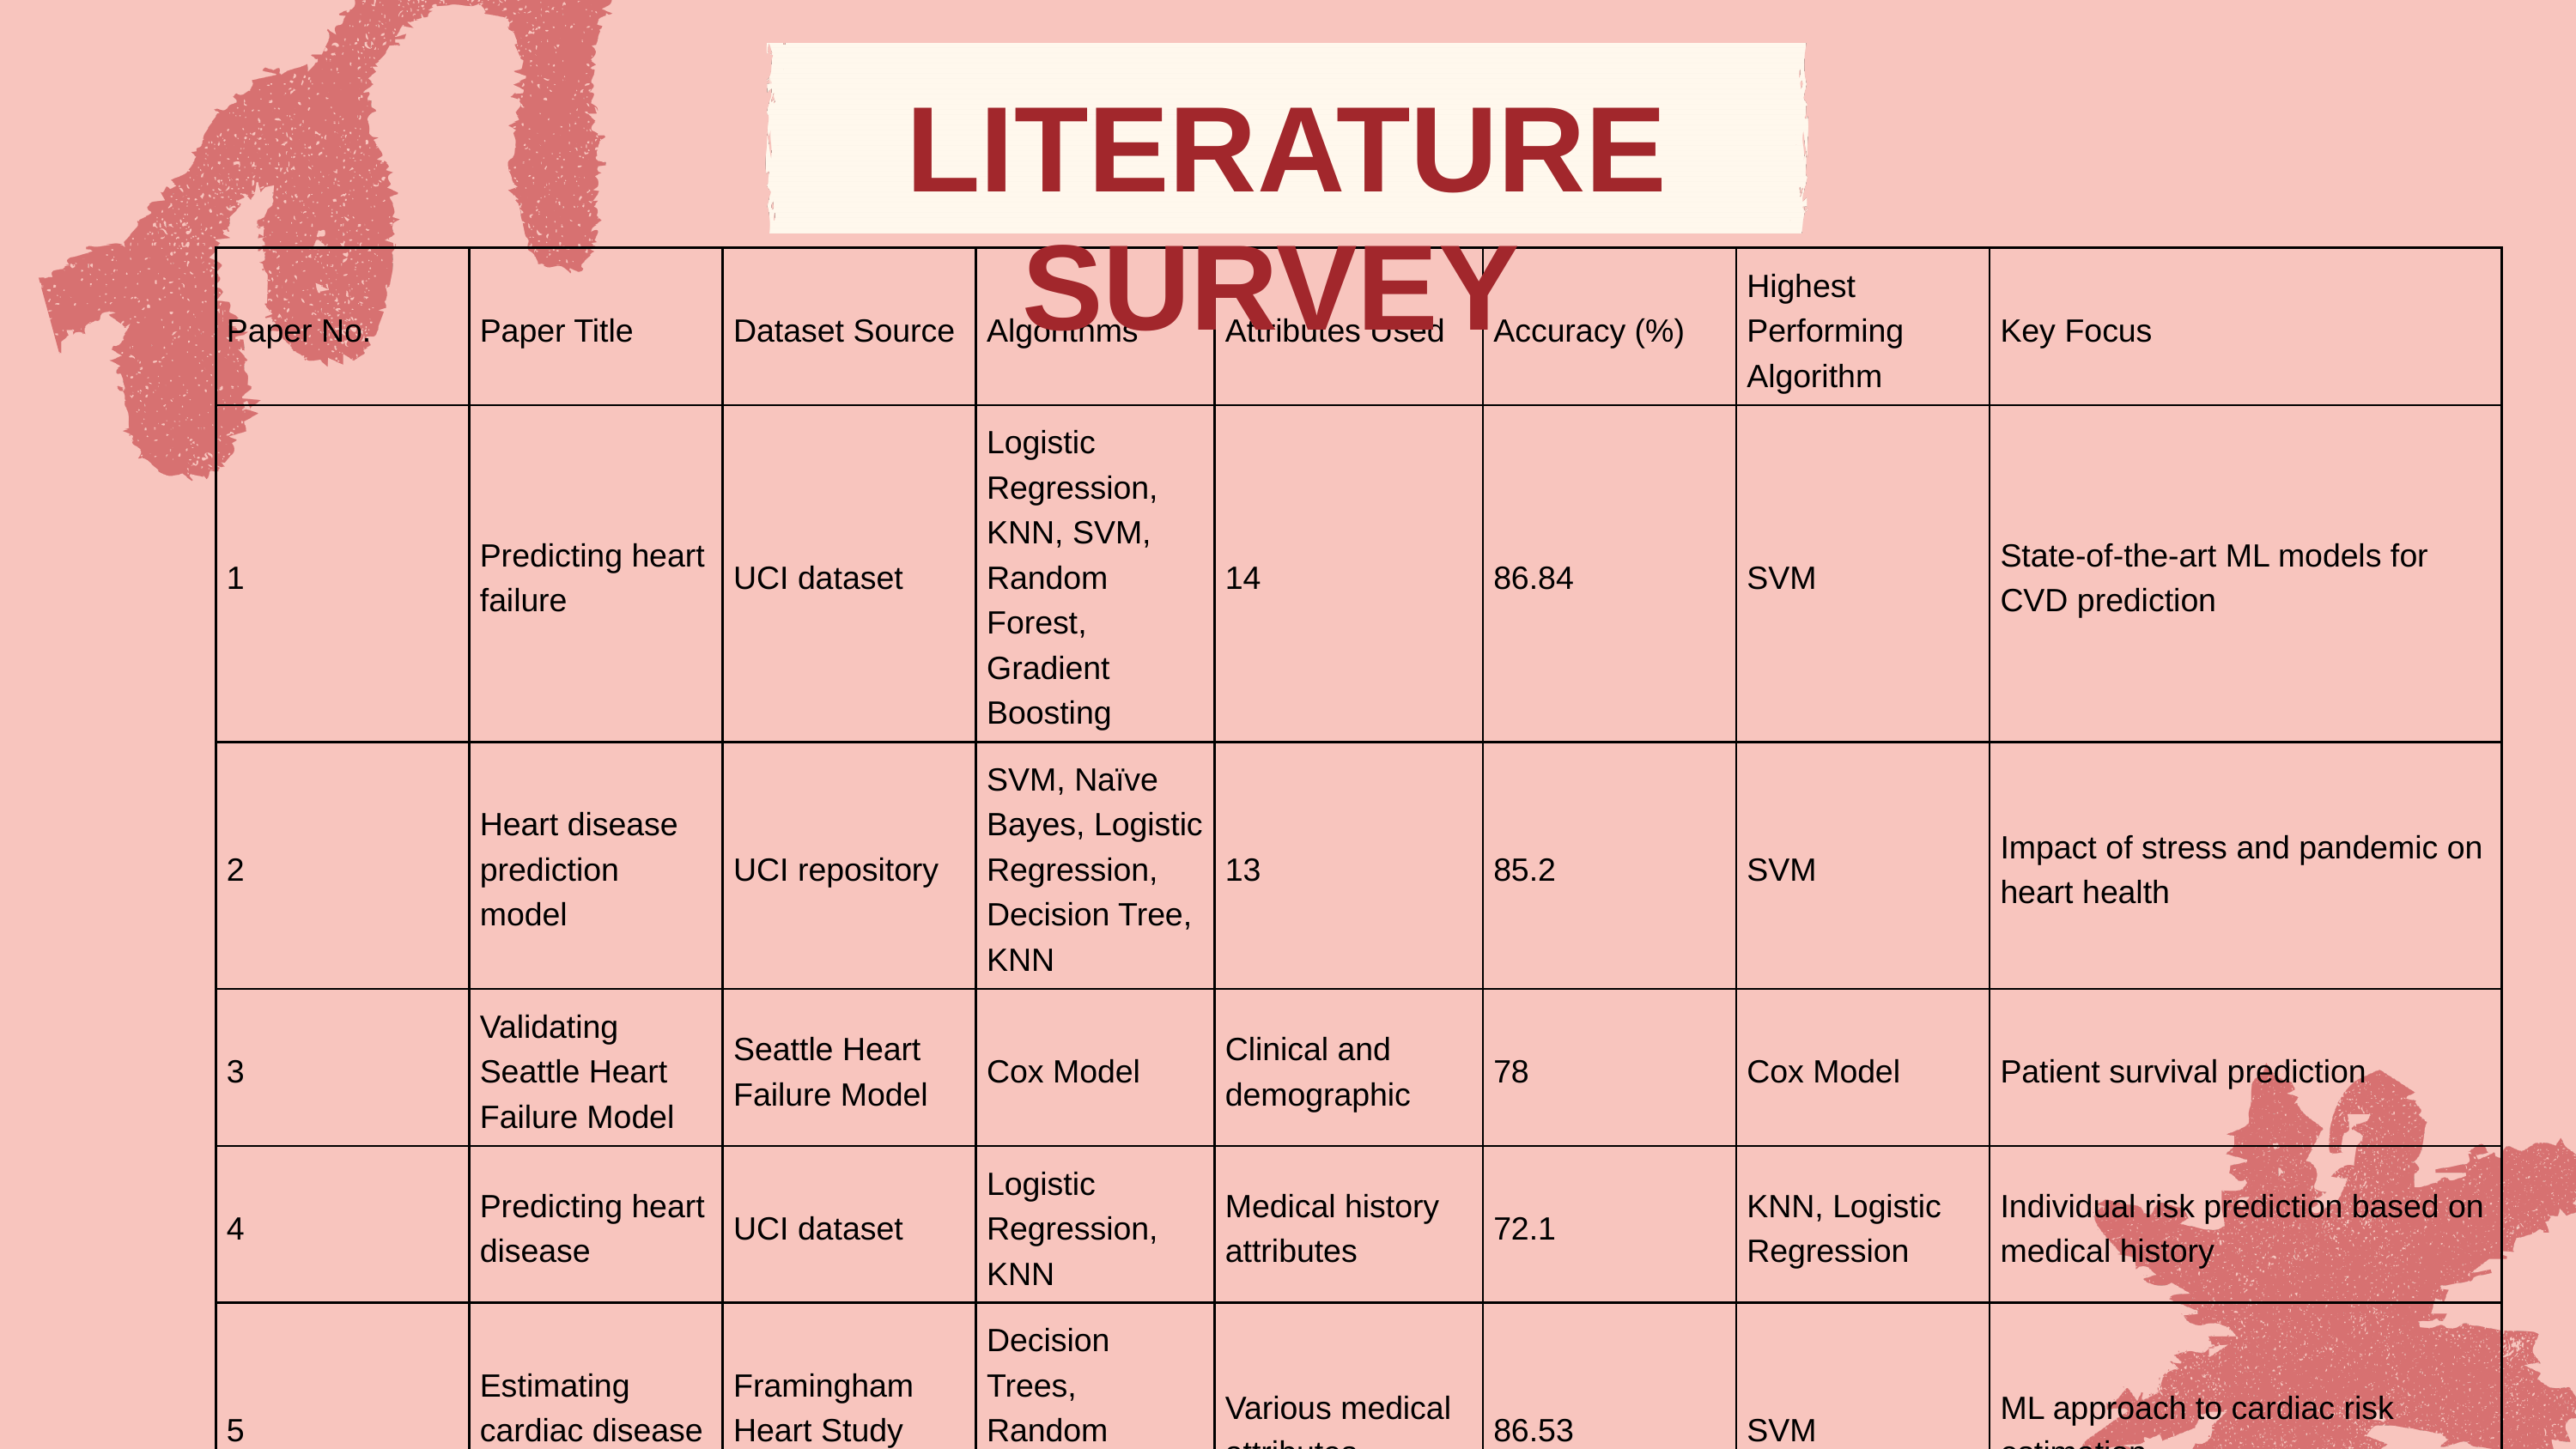

LITERATURE SURVEY
| Paper No. | Paper Title | Dataset Source | Algorithms | Attributes Used | Accuracy (%) | Highest Performing Algorithm | Key Focus |
| --- | --- | --- | --- | --- | --- | --- | --- |
| 1 | Predicting heart failure | UCI dataset | Logistic Regression, KNN, SVM, Random Forest, Gradient Boosting | 14 | 86.84 | SVM | State-of-the-art ML models for CVD prediction |
| 2 | Heart disease prediction model | UCI repository | SVM, Naïve Bayes, Logistic Regression, Decision Tree, KNN | 13 | 85.2 | SVM | Impact of stress and pandemic on heart health |
| 3 | Validating Seattle Heart Failure Model | Seattle Heart Failure Model | Cox Model | Clinical and demographic | 78 | Cox Model | Patient survival prediction |
| 4 | Predicting heart disease | UCI dataset | Logistic Regression, KNN | Medical history attributes | 72.1 | KNN, Logistic Regression | Individual risk prediction based on medical history |
| 5 | Estimating cardiac disease risk | Framingham Heart Study (FHS) | Decision Trees, Random Forest, SVM, ANN | Various medical attributes | 86.53 | SVM | ML approach to cardiac risk estimation |